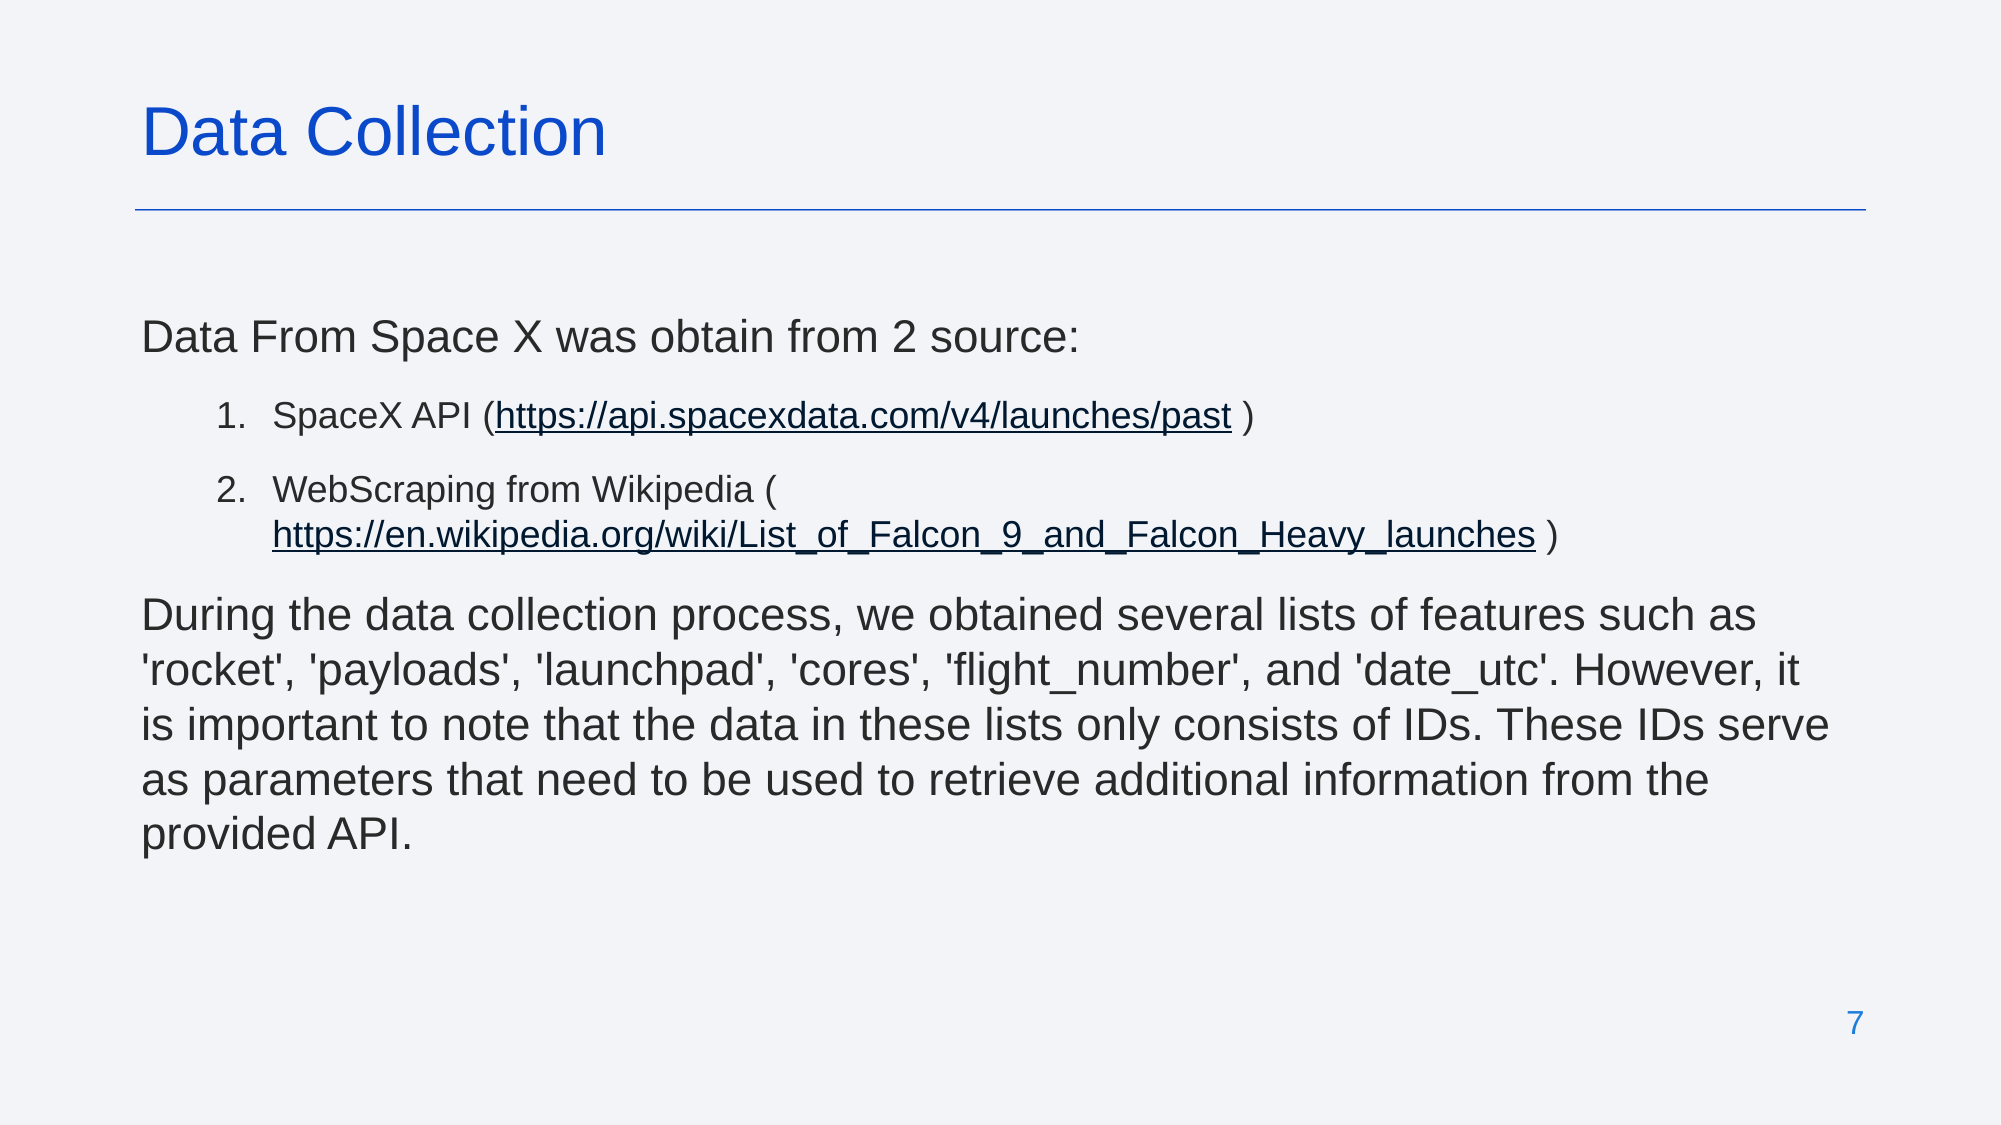

Data Collection
Data From Space X was obtain from 2 source:
SpaceX API (https://api.spacexdata.com/v4/launches/past )
WebScraping from Wikipedia (https://en.wikipedia.org/wiki/List_of_Falcon_9_and_Falcon_Heavy_launches )
During the data collection process, we obtained several lists of features such as 'rocket', 'payloads', 'launchpad', 'cores', 'flight_number', and 'date_utc'. However, it is important to note that the data in these lists only consists of IDs. These IDs serve as parameters that need to be used to retrieve additional information from the provided API.

7